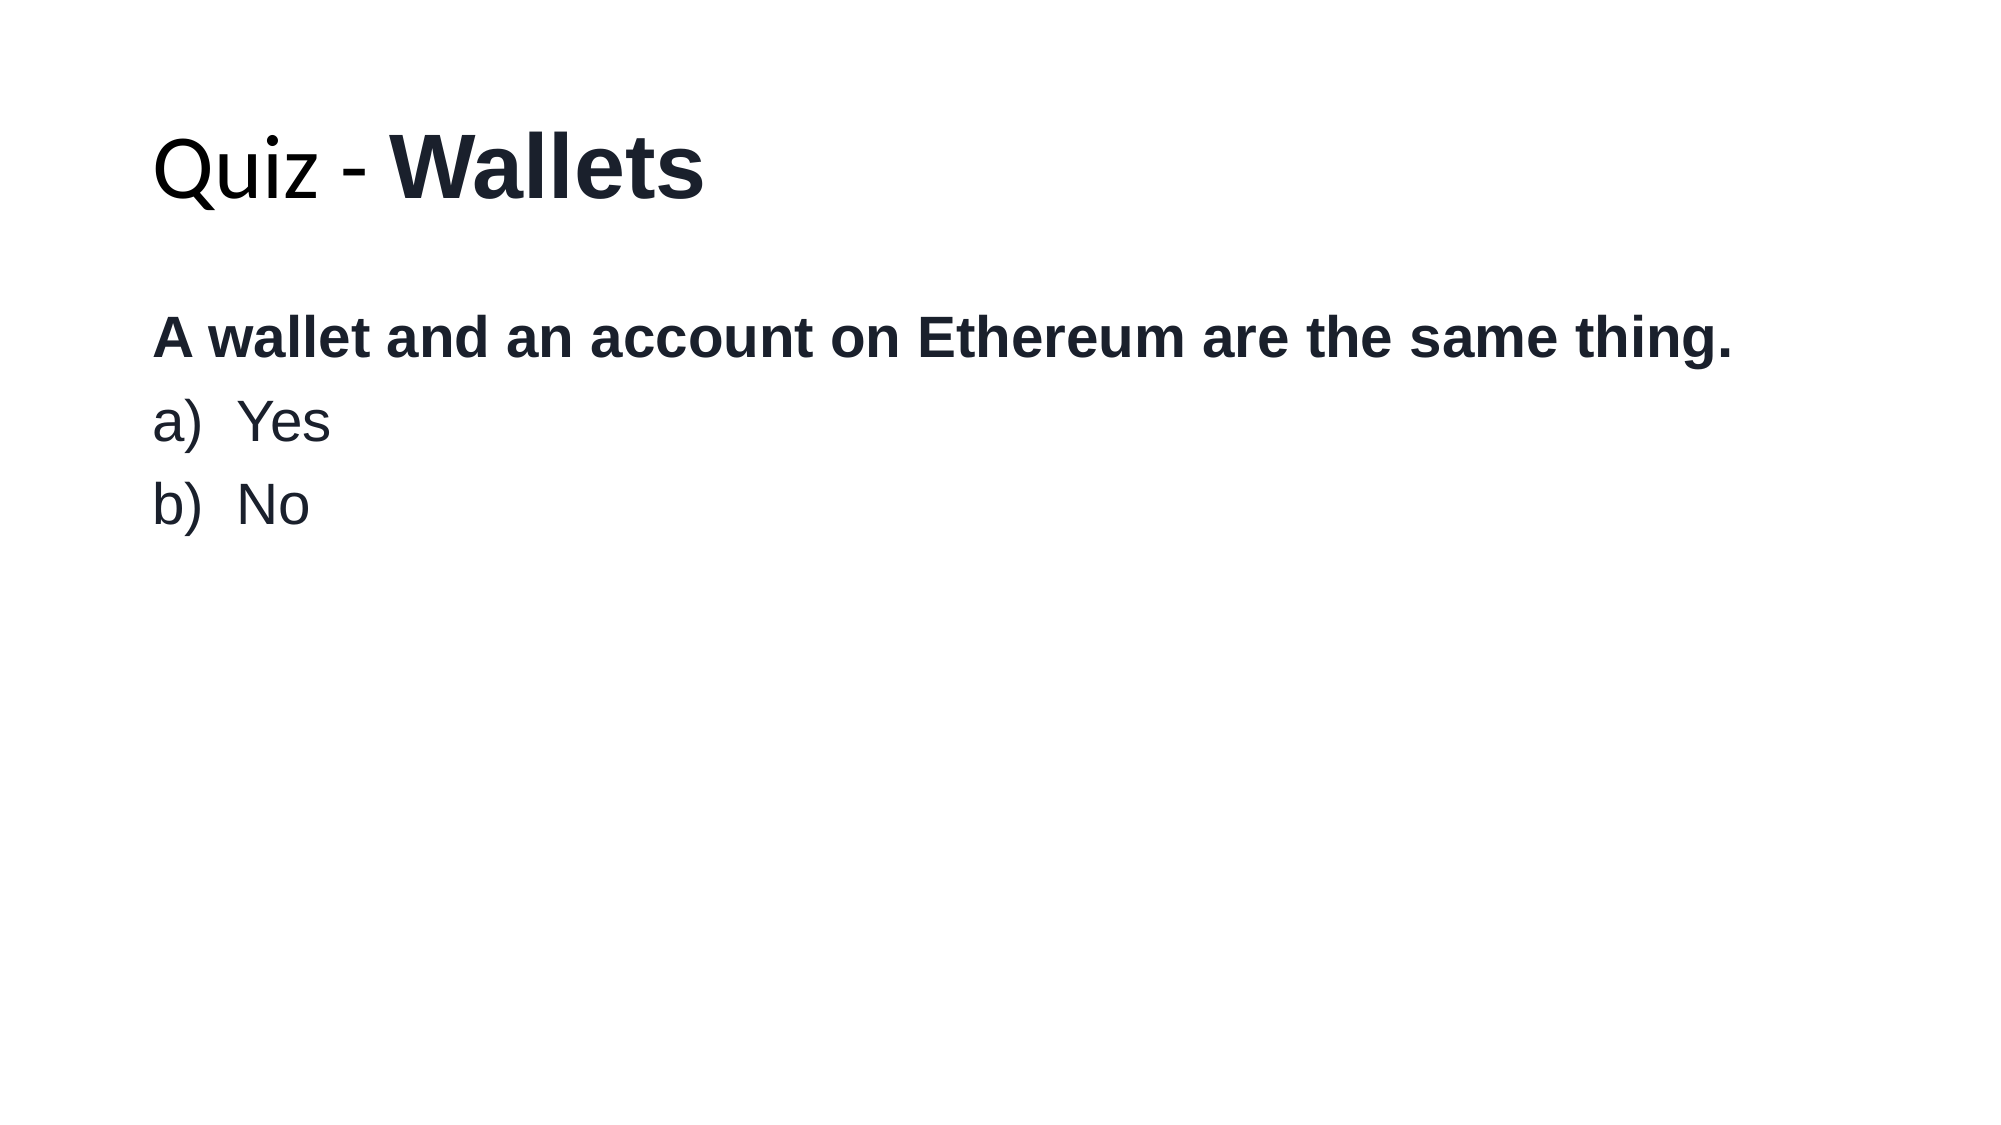

# Quiz - Wallets
A wallet and an account on Ethereum are the same thing.
Yes
No